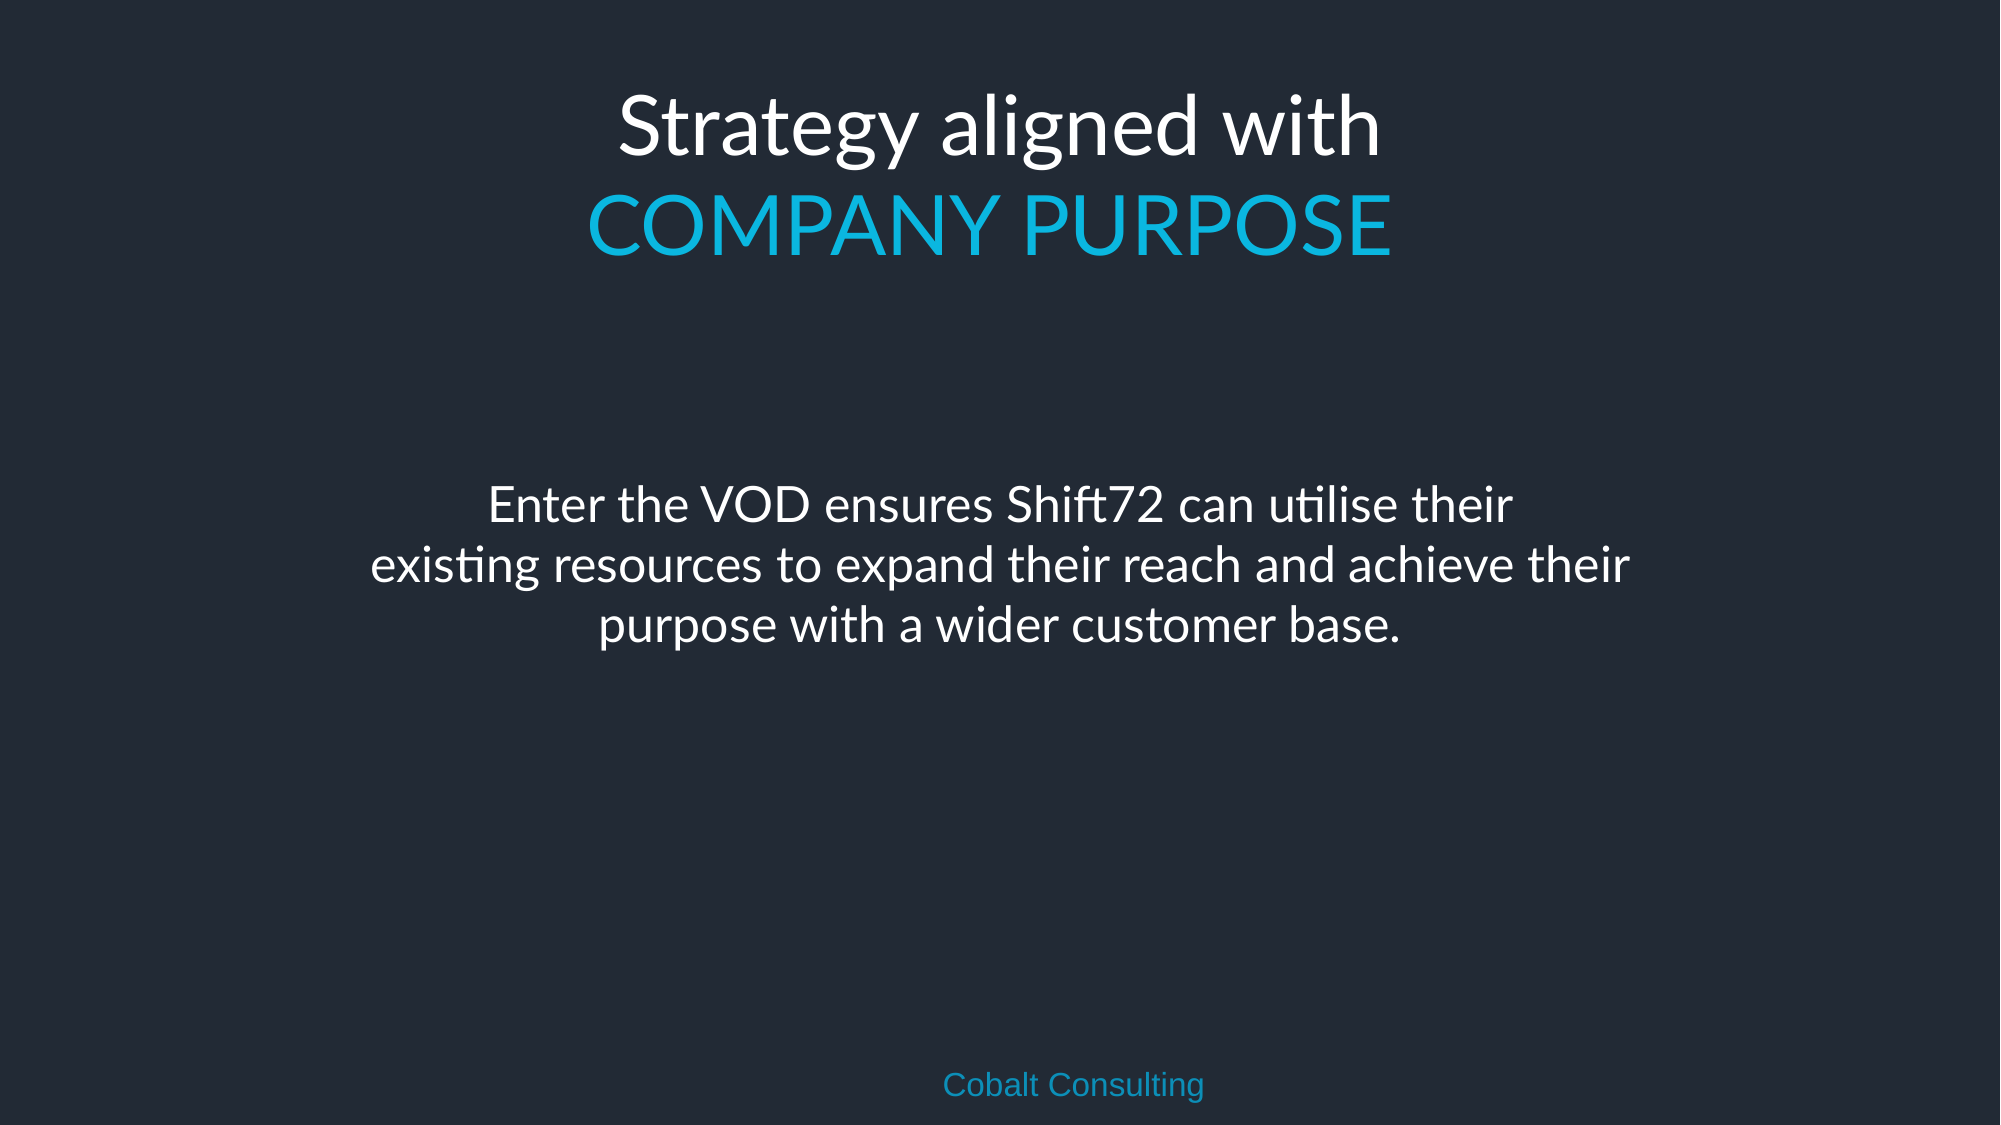

Strategy aligned with
COMPANY PURPOSE
Enter the VOD ensures Shift72 can utilise their existing resources to expand their reach and achieve their purpose with a wider customer base.
	Cobalt Consulting